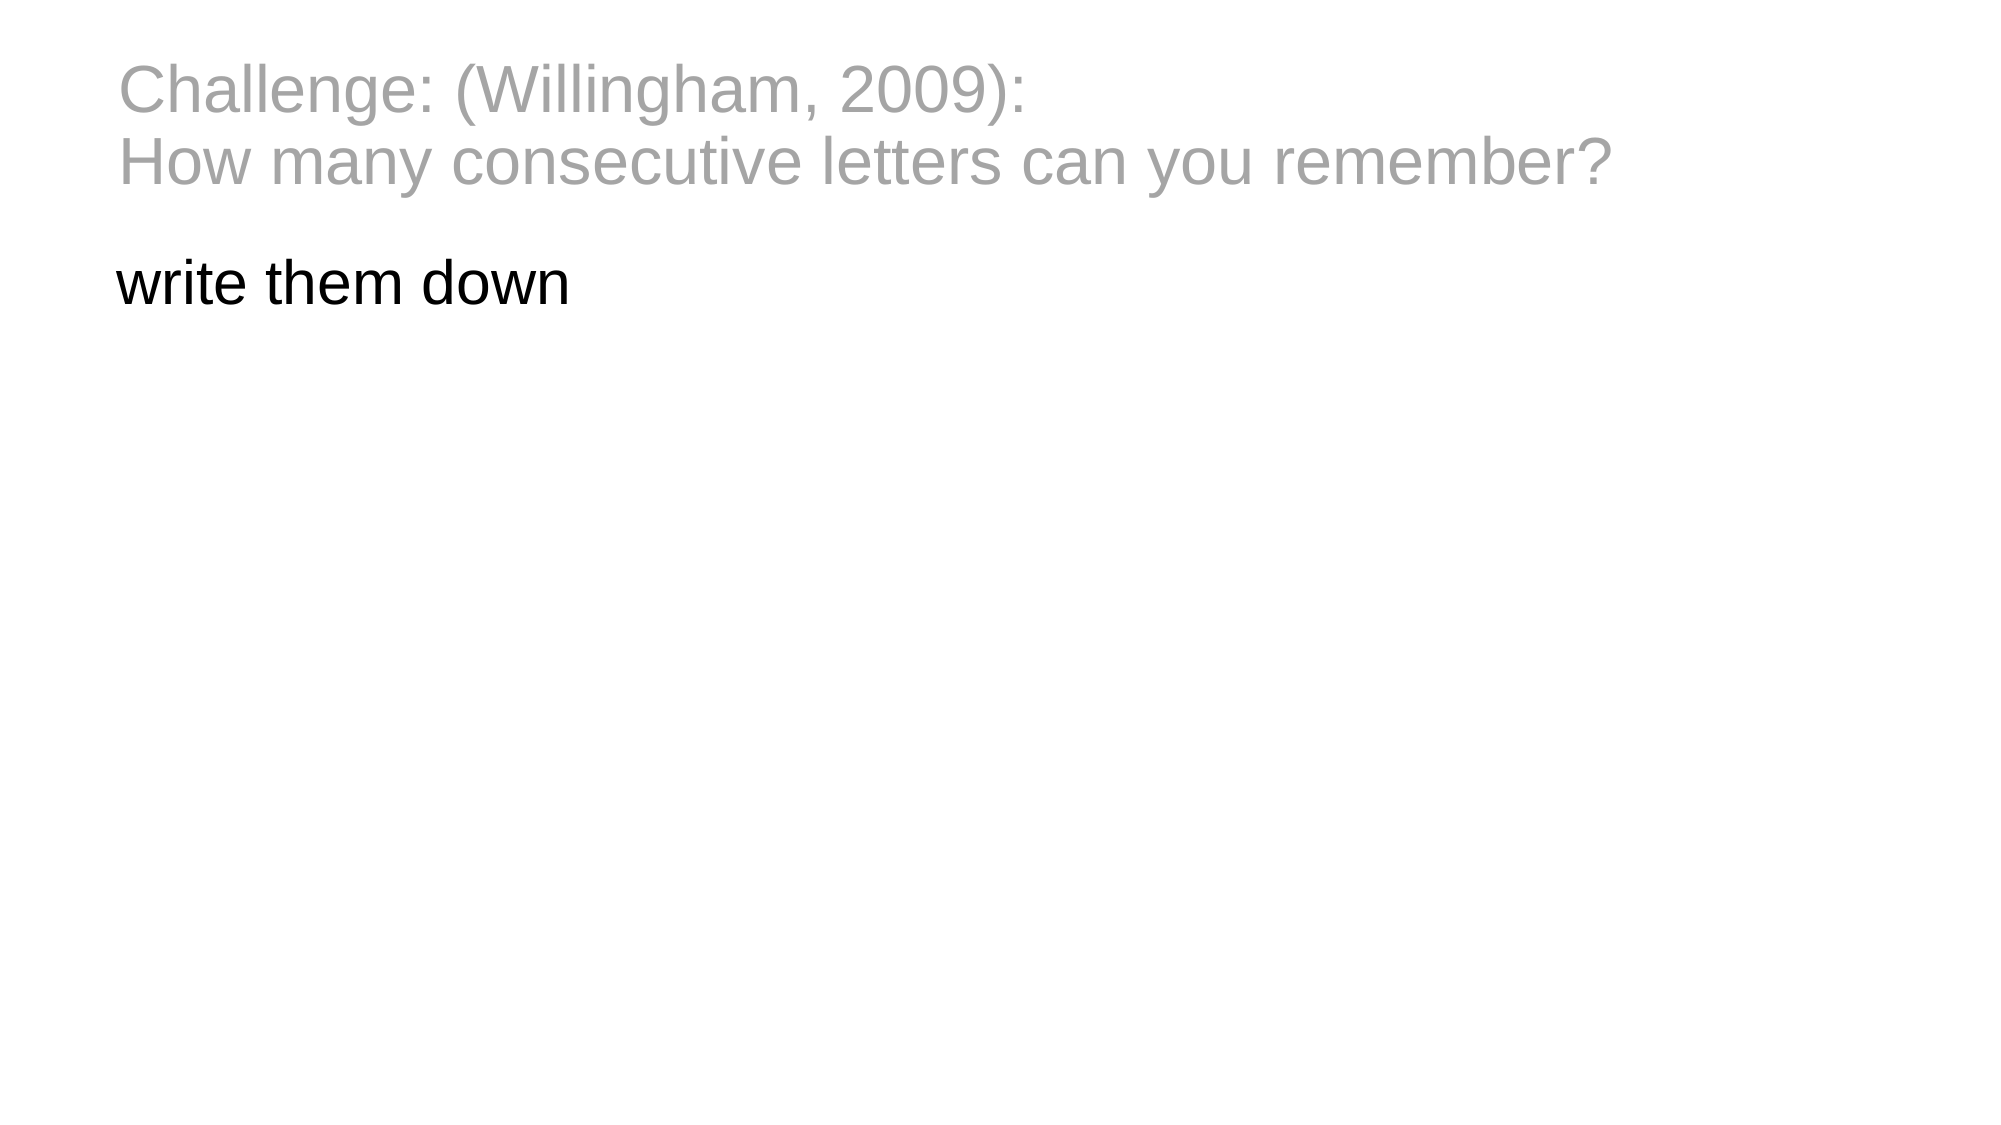

# Challenge: (Willingham, 2009):
How many consecutive letters can you remember?

write them down